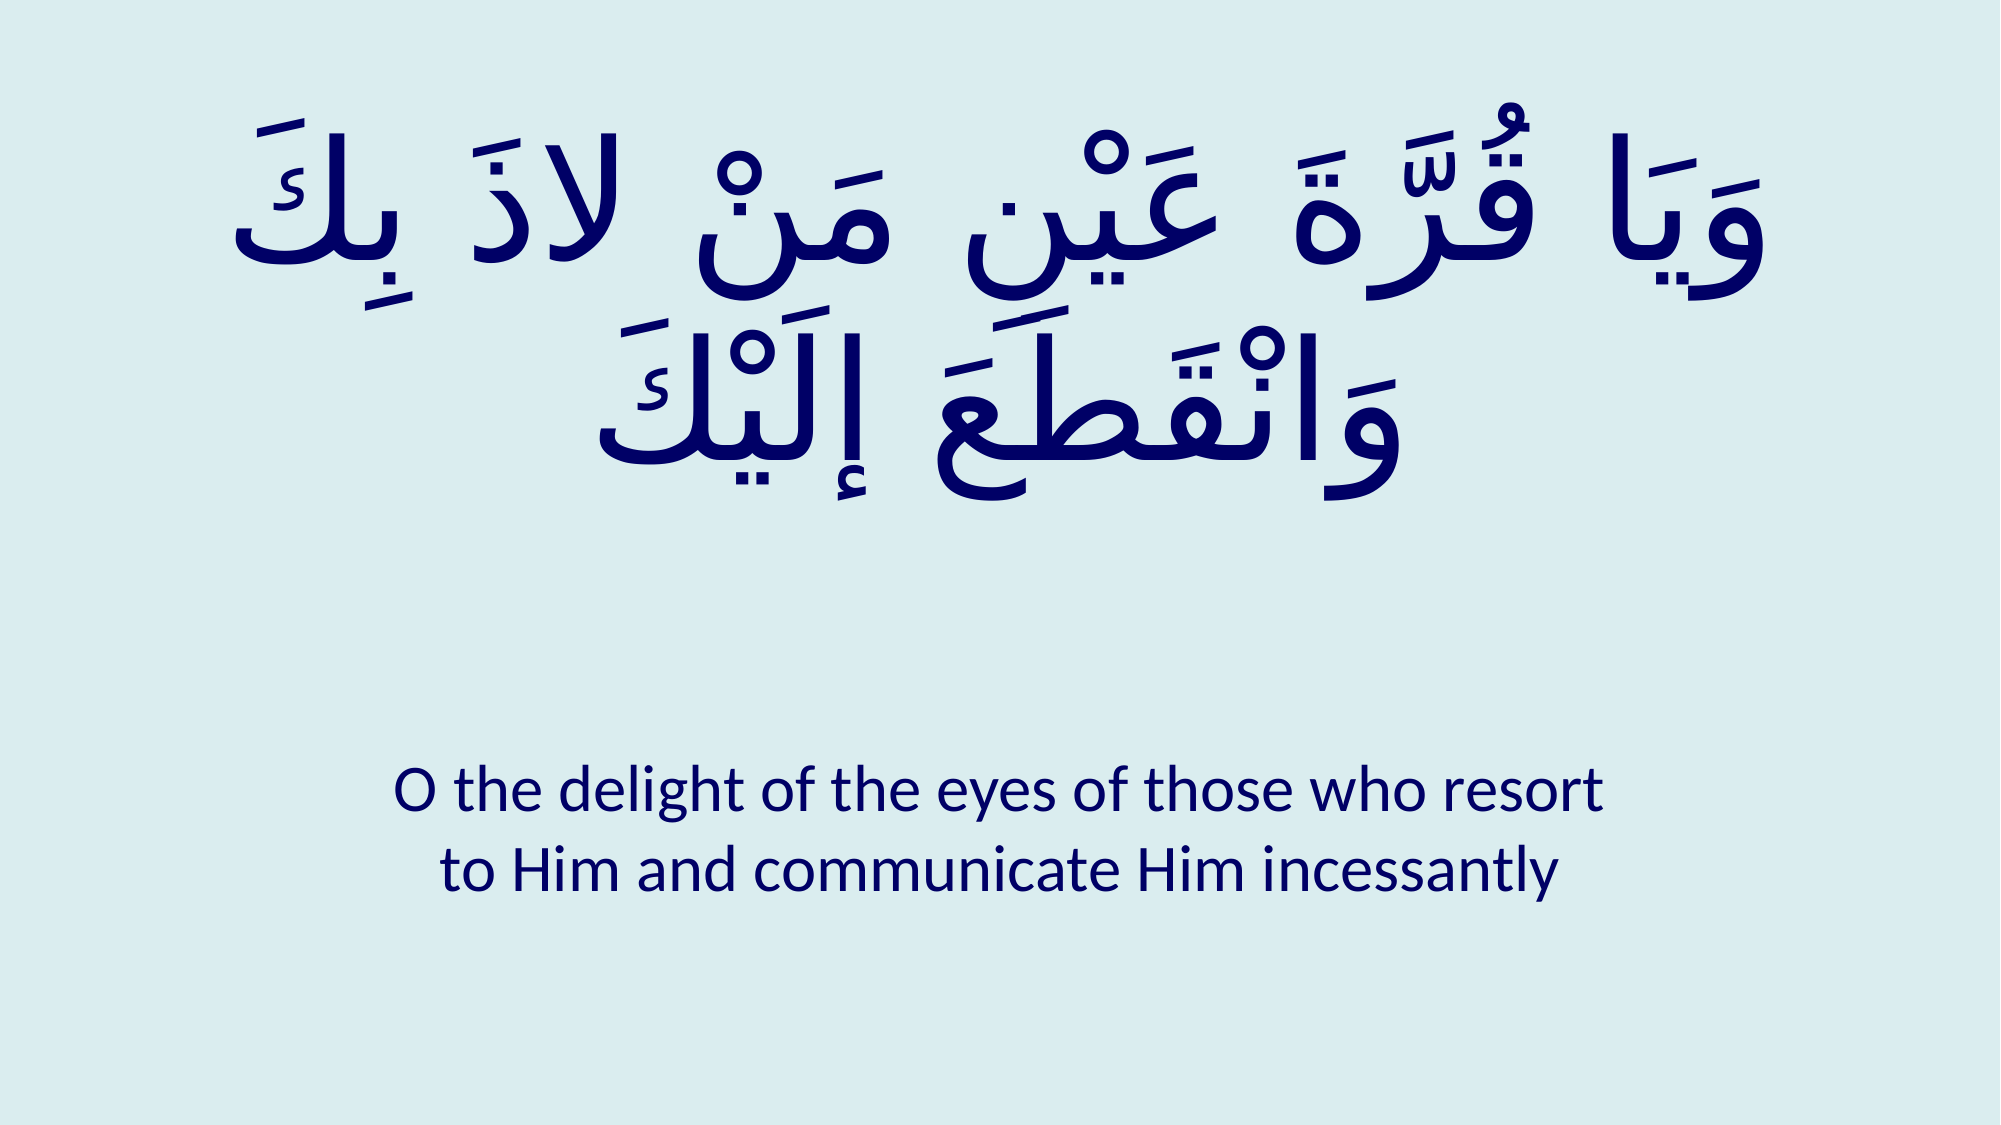

# وَيَا قُرَّةَ عَيْنِ مَنْ لاذَ بِكَ وَانْقَطَعَ إلَيْكَ
O the delight of the eyes of those who resort to Him and communicate Him incessantly